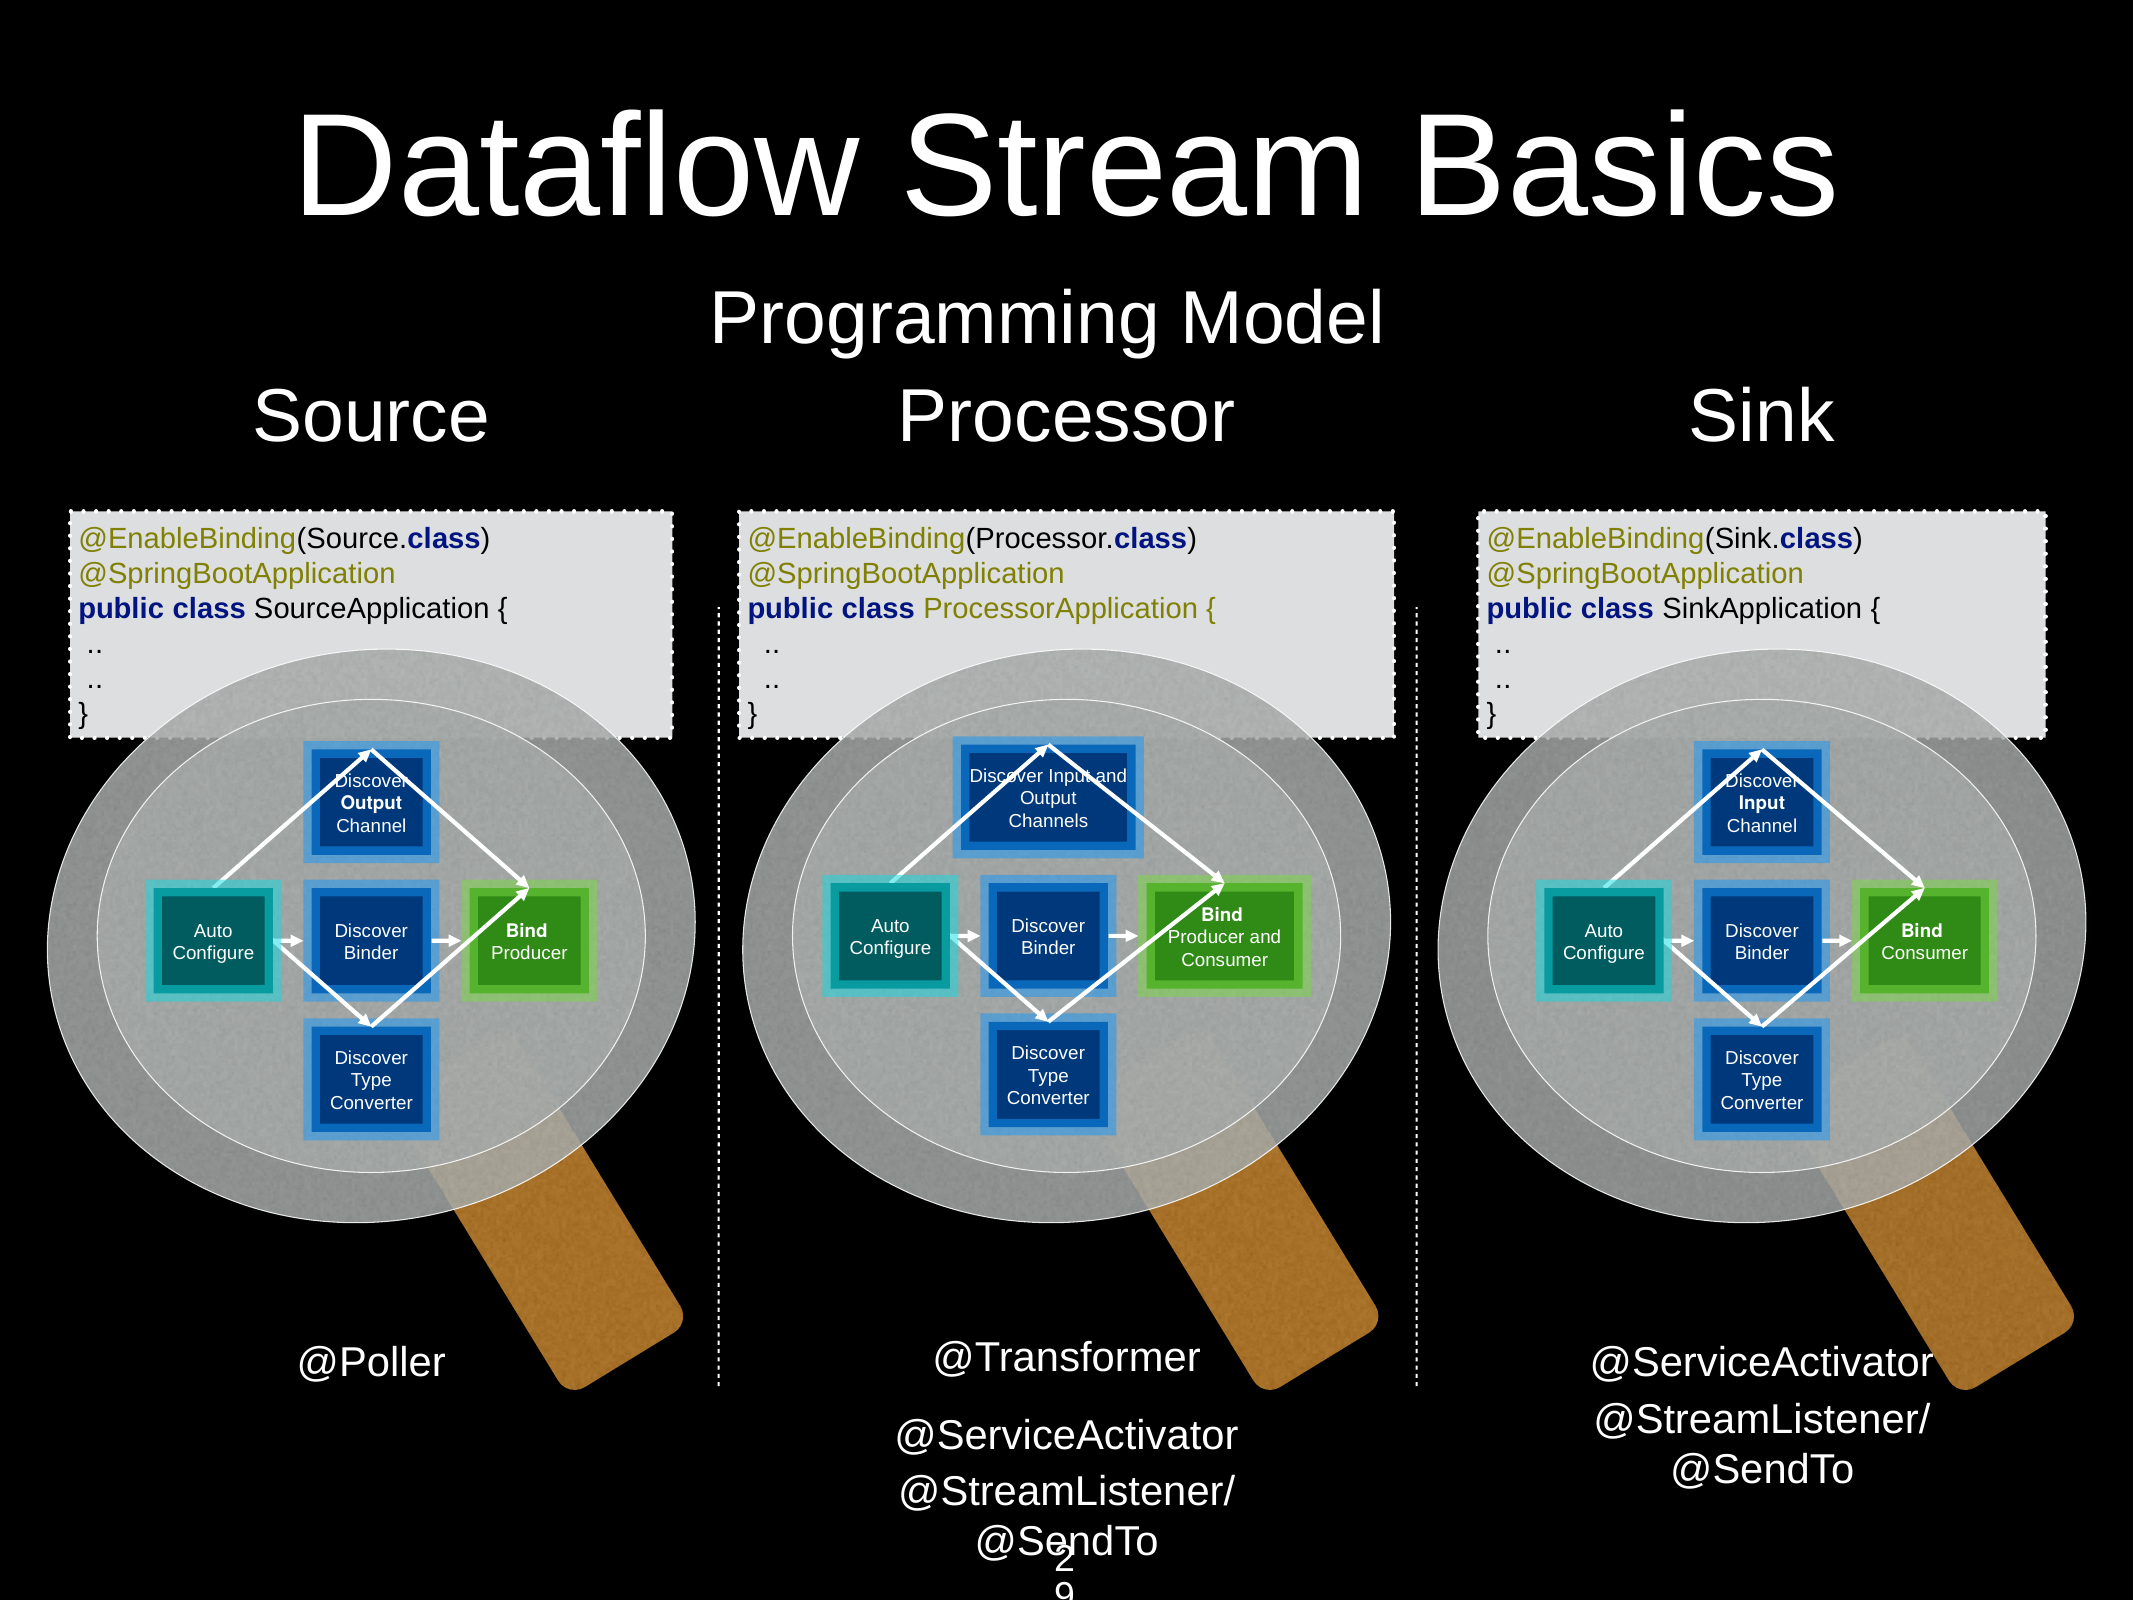

Dataflow Stream Basics
Programming Model

Source
Processor
Sink
@EnableBinding(Source.class)
@SpringBootApplication
public class SourceApplication {
 ..
 ..
}
@EnableBinding(Processor.class)
@SpringBootApplication
public class ProcessorApplication {
  ..
  ..
}
@EnableBinding(Sink.class)
@SpringBootApplication
public class SinkApplication {
 ..
 ..
}

Discover
Output
Channel
Auto
Configure
Discover
Binder
Bind
Producer

Discover
Type
Converter

Discover Input and Output
Channels
Auto
Configure
Discover
Binder
Bind
Producer and Consumer

Discover
Type
Converter

Discover
Input
Channel
Auto
Configure
Discover
Binder
Bind
Consumer

Discover
Type
Converter

@Transformer
@Poller
@ServiceActivator
@StreamListener/ @SendTo
@ServiceActivator
@StreamListener/ @SendTo
29